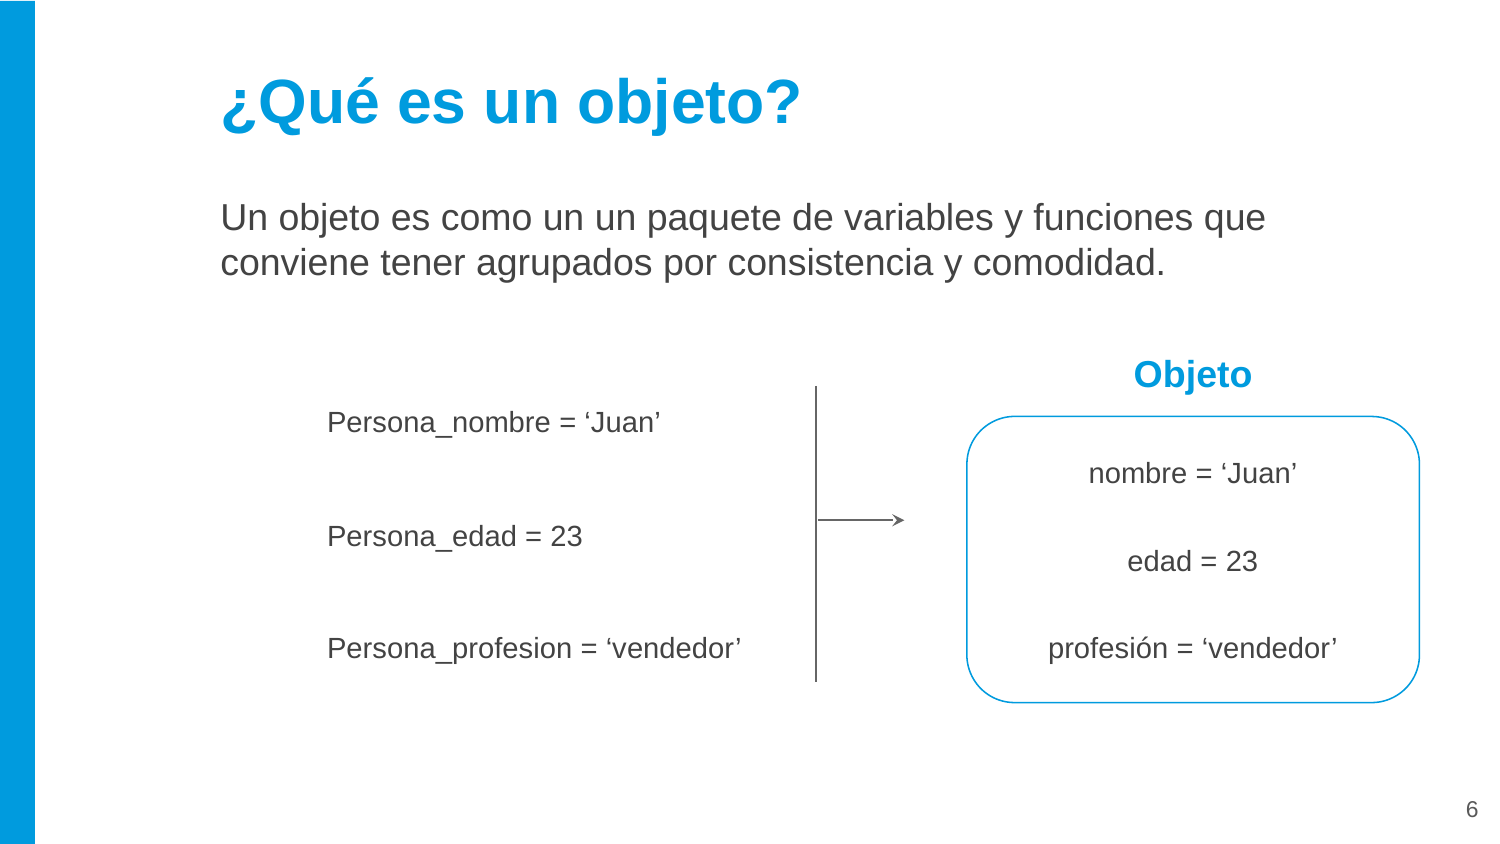

¿Qué es un objeto?
Un objeto es como un un paquete de variables y funciones que conviene tener agrupados por consistencia y comodidad.

Objeto

Persona_nombre = ‘Juan’

nombre = ‘Juan’

Persona_edad = 23

edad = 23

profesión = ‘vendedor’

Persona_profesion = ‘vendedor’

6